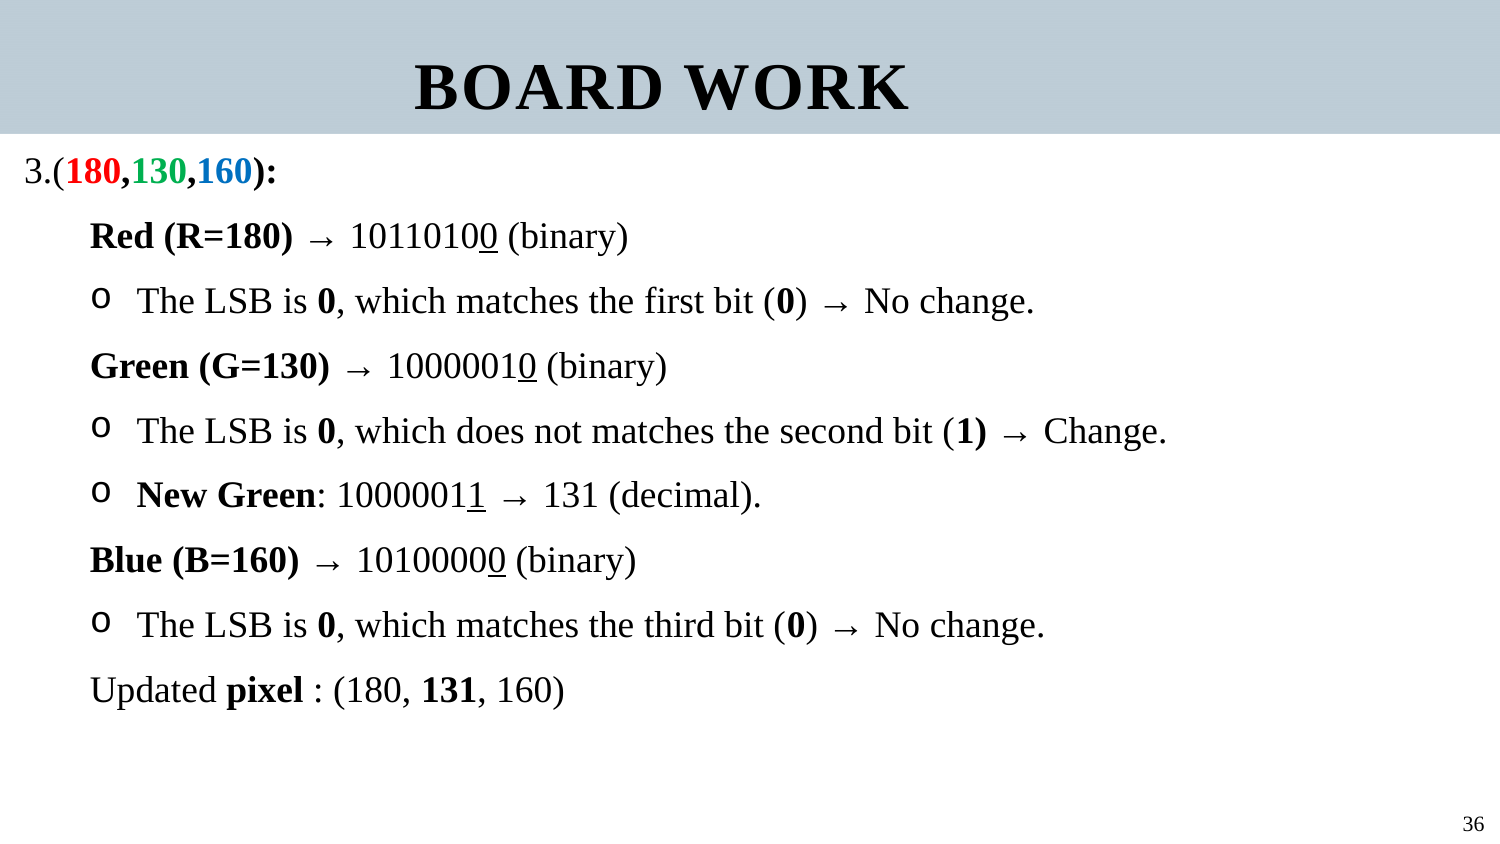

BOARD WORK
 3.(180,130,160):
Red (R=180) → 10110100 (binary)
The LSB is 0, which matches the first bit (0) → No change.
Green (G=130) → 10000010 (binary)
The LSB is 0, which does not matches the second bit (1) → Change.
New Green: 10000011 → 131 (decimal).
Blue (B=160) → 10100000 (binary)
The LSB is 0, which matches the third bit (0) → No change.
Updated pixel : (180, 131, 160)

36